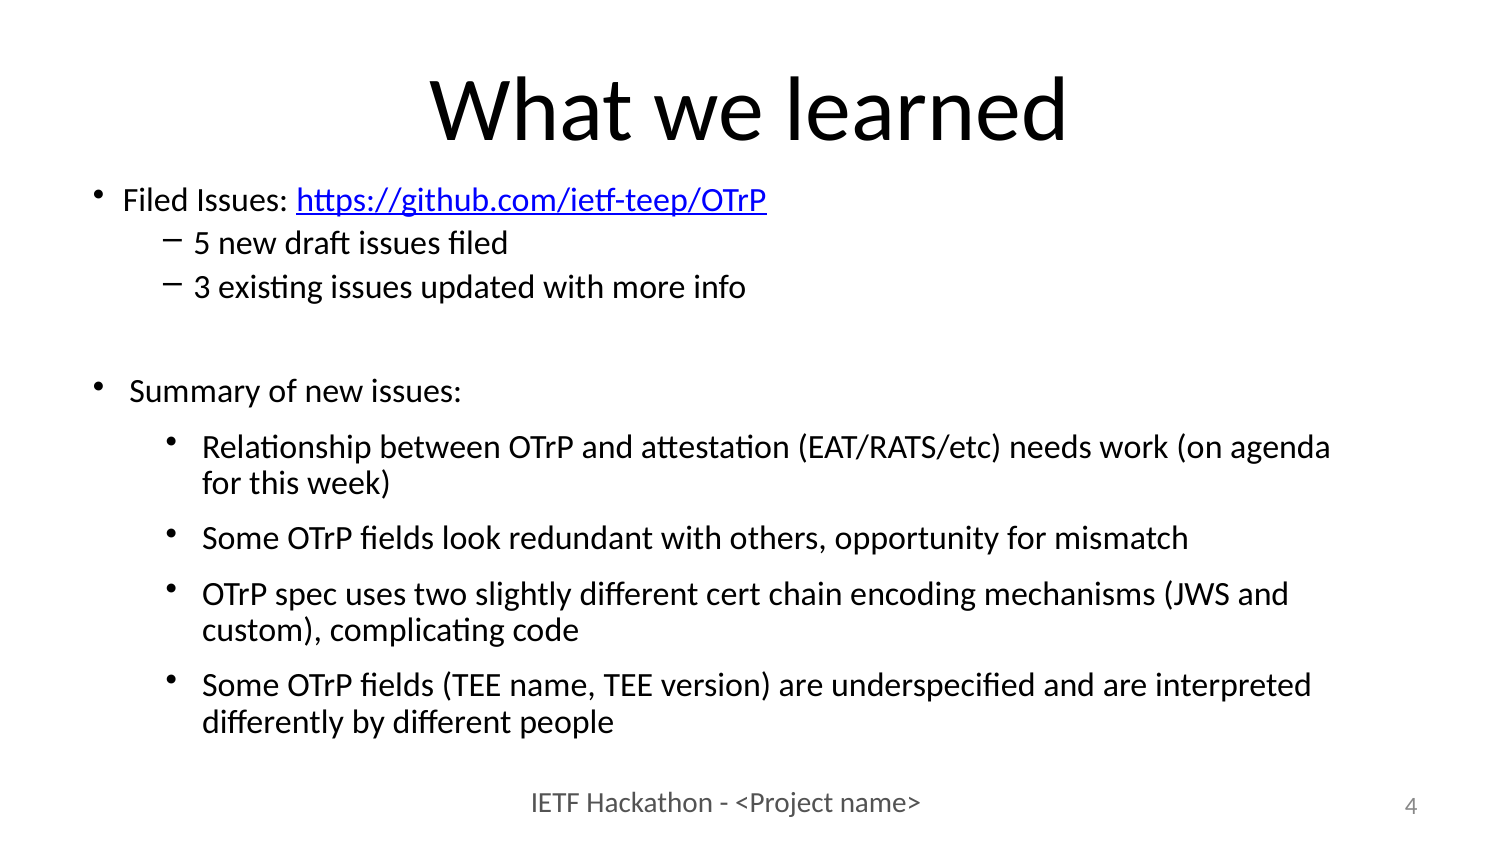

# What we learned
Filed Issues: https://github.com/ietf-teep/OTrP
5 new draft issues filed
3 existing issues updated with more info

Summary of new issues:
Relationship between OTrP and attestation (EAT/RATS/etc) needs work (on agenda for this week)
Some OTrP fields look redundant with others, opportunity for mismatch
OTrP spec uses two slightly different cert chain encoding mechanisms (JWS and custom), complicating code
Some OTrP fields (TEE name, TEE version) are underspecified and are interpreted differently by different people
4